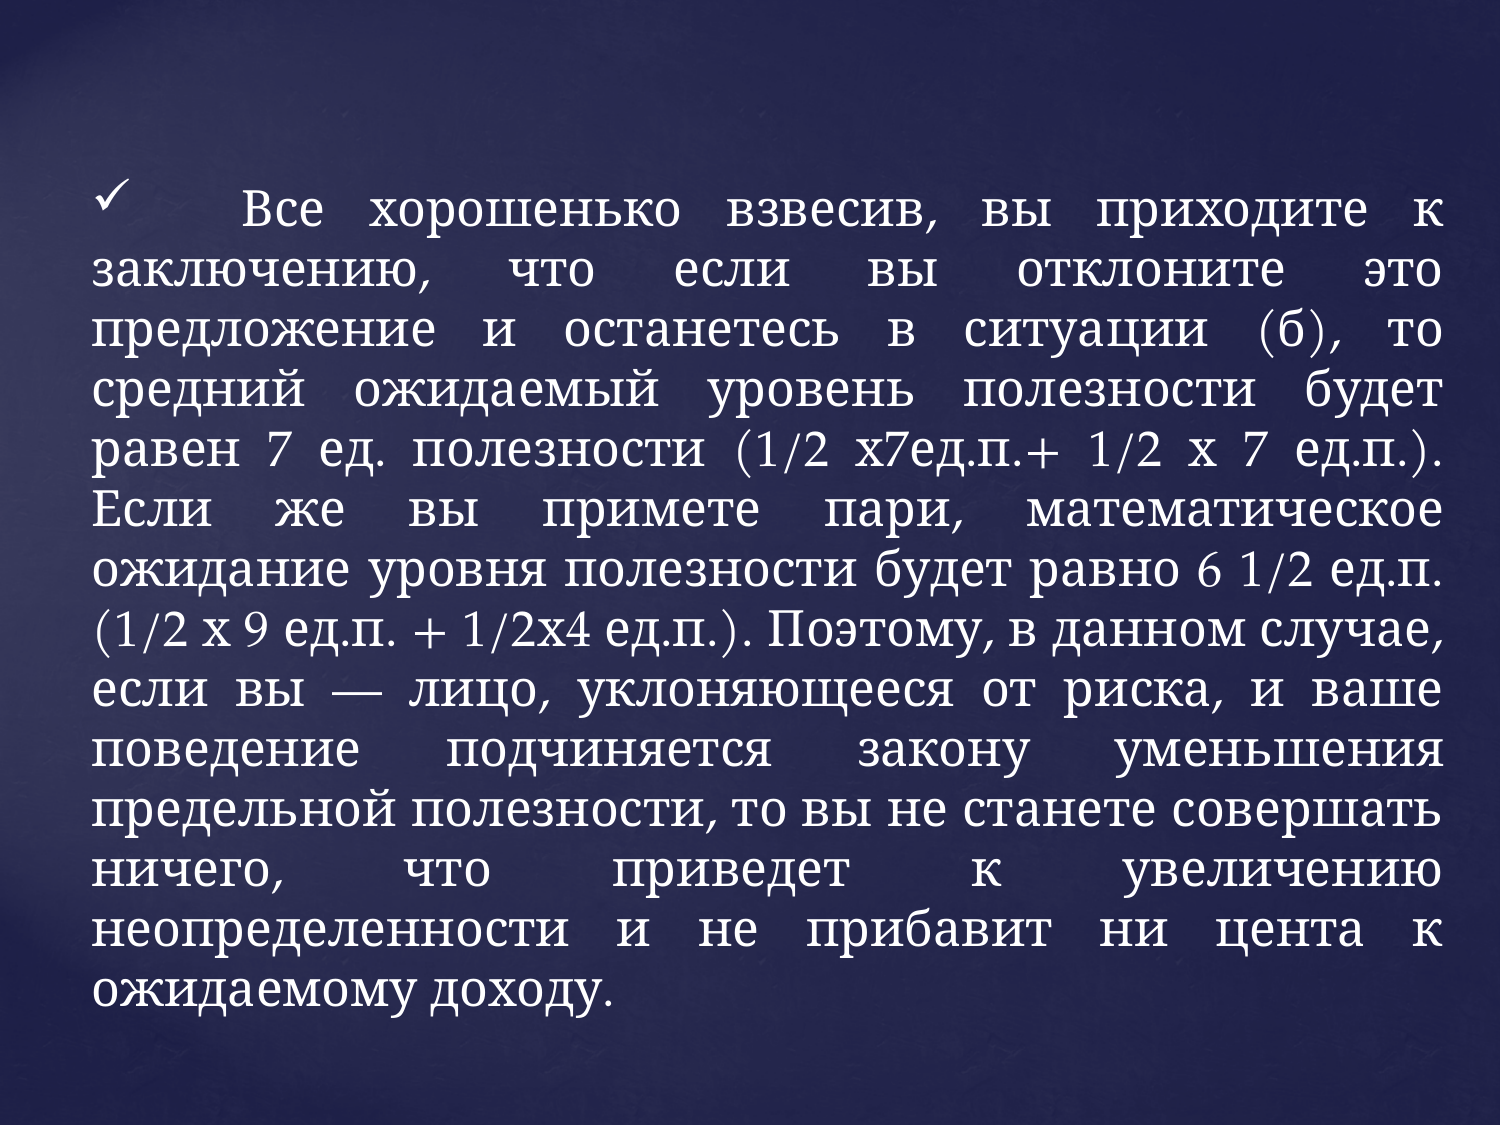

Все хорошенько взвесив, вы приходите к заключению, что если вы отклоните это предложение и останетесь в ситуации (б), то средний ожидаемый уровень полезности будет равен 7 ед. полезности (1/2 х7ед.п.+ 1/2 х 7 ед.п.). Если же вы примете пари, математическое ожидание уровня полезности будет равно 6 1/2 ед.п. (1/2 х 9 ед.п. + 1/2х4 ед.п.). Поэтому, в данном случае, если вы — лицо, уклоняющееся от риска, и ваше поведение подчиняется закону уменьшения предельной полезности, то вы не станете совершать ничего, что приведет к увеличению неопределенности и не прибавит ни цента к ожидаемому доходу.